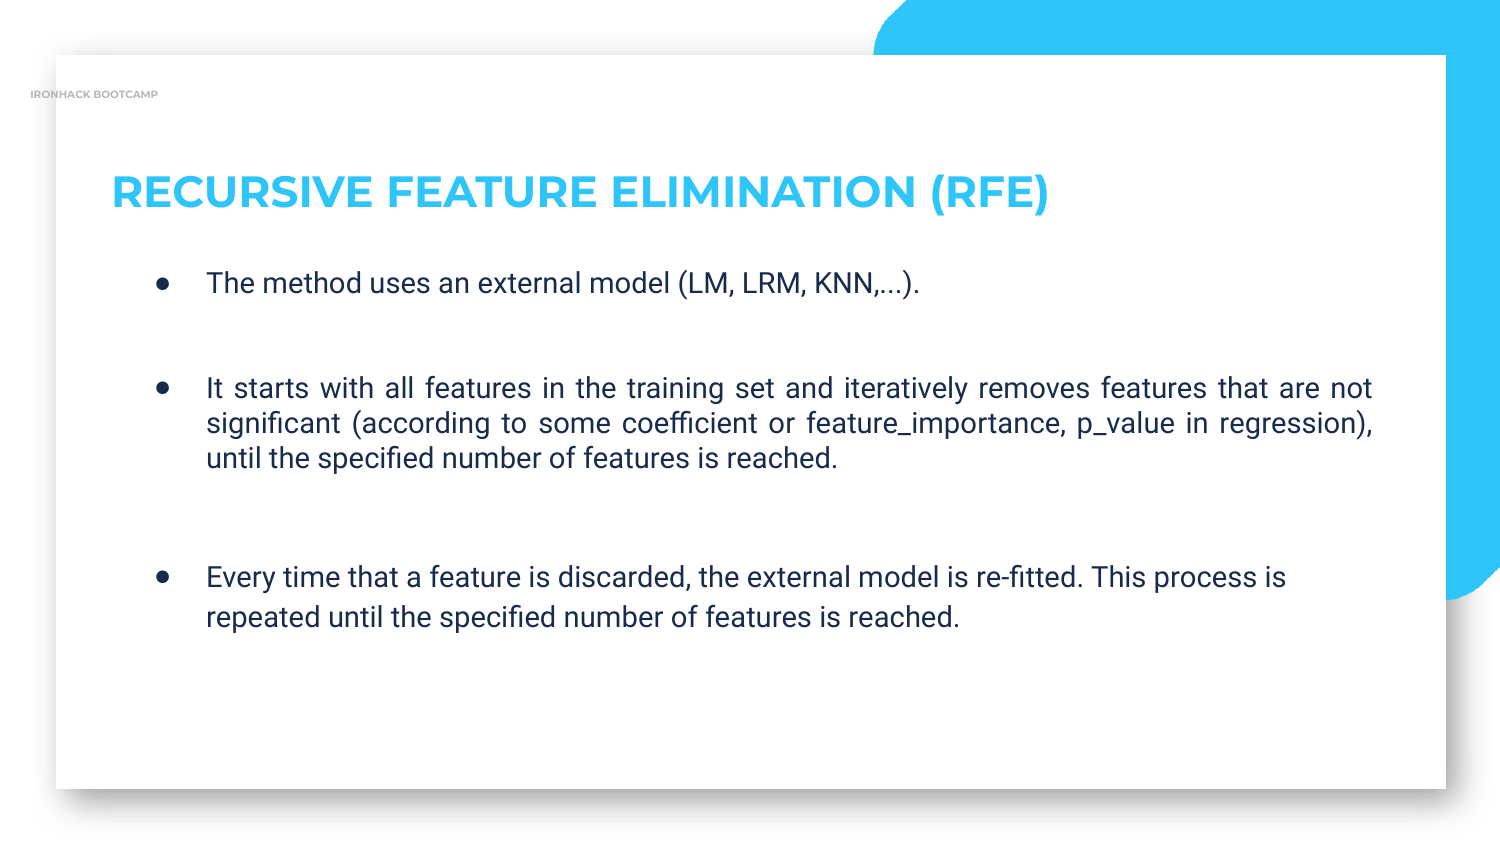

IRONHACK BOOTCAMP
RECURSIVE FEATURE ELIMINATION (RFE)
The method uses an external model (LM, LRM, KNN,...).

It starts with all features in the training set and iteratively removes features that are not significant (according to some coefficient or feature_importance, p_value in regression), until the specified number of features is reached.

Every time that a feature is discarded, the external model is re-fitted. This process is repeated until the specified number of features is reached.